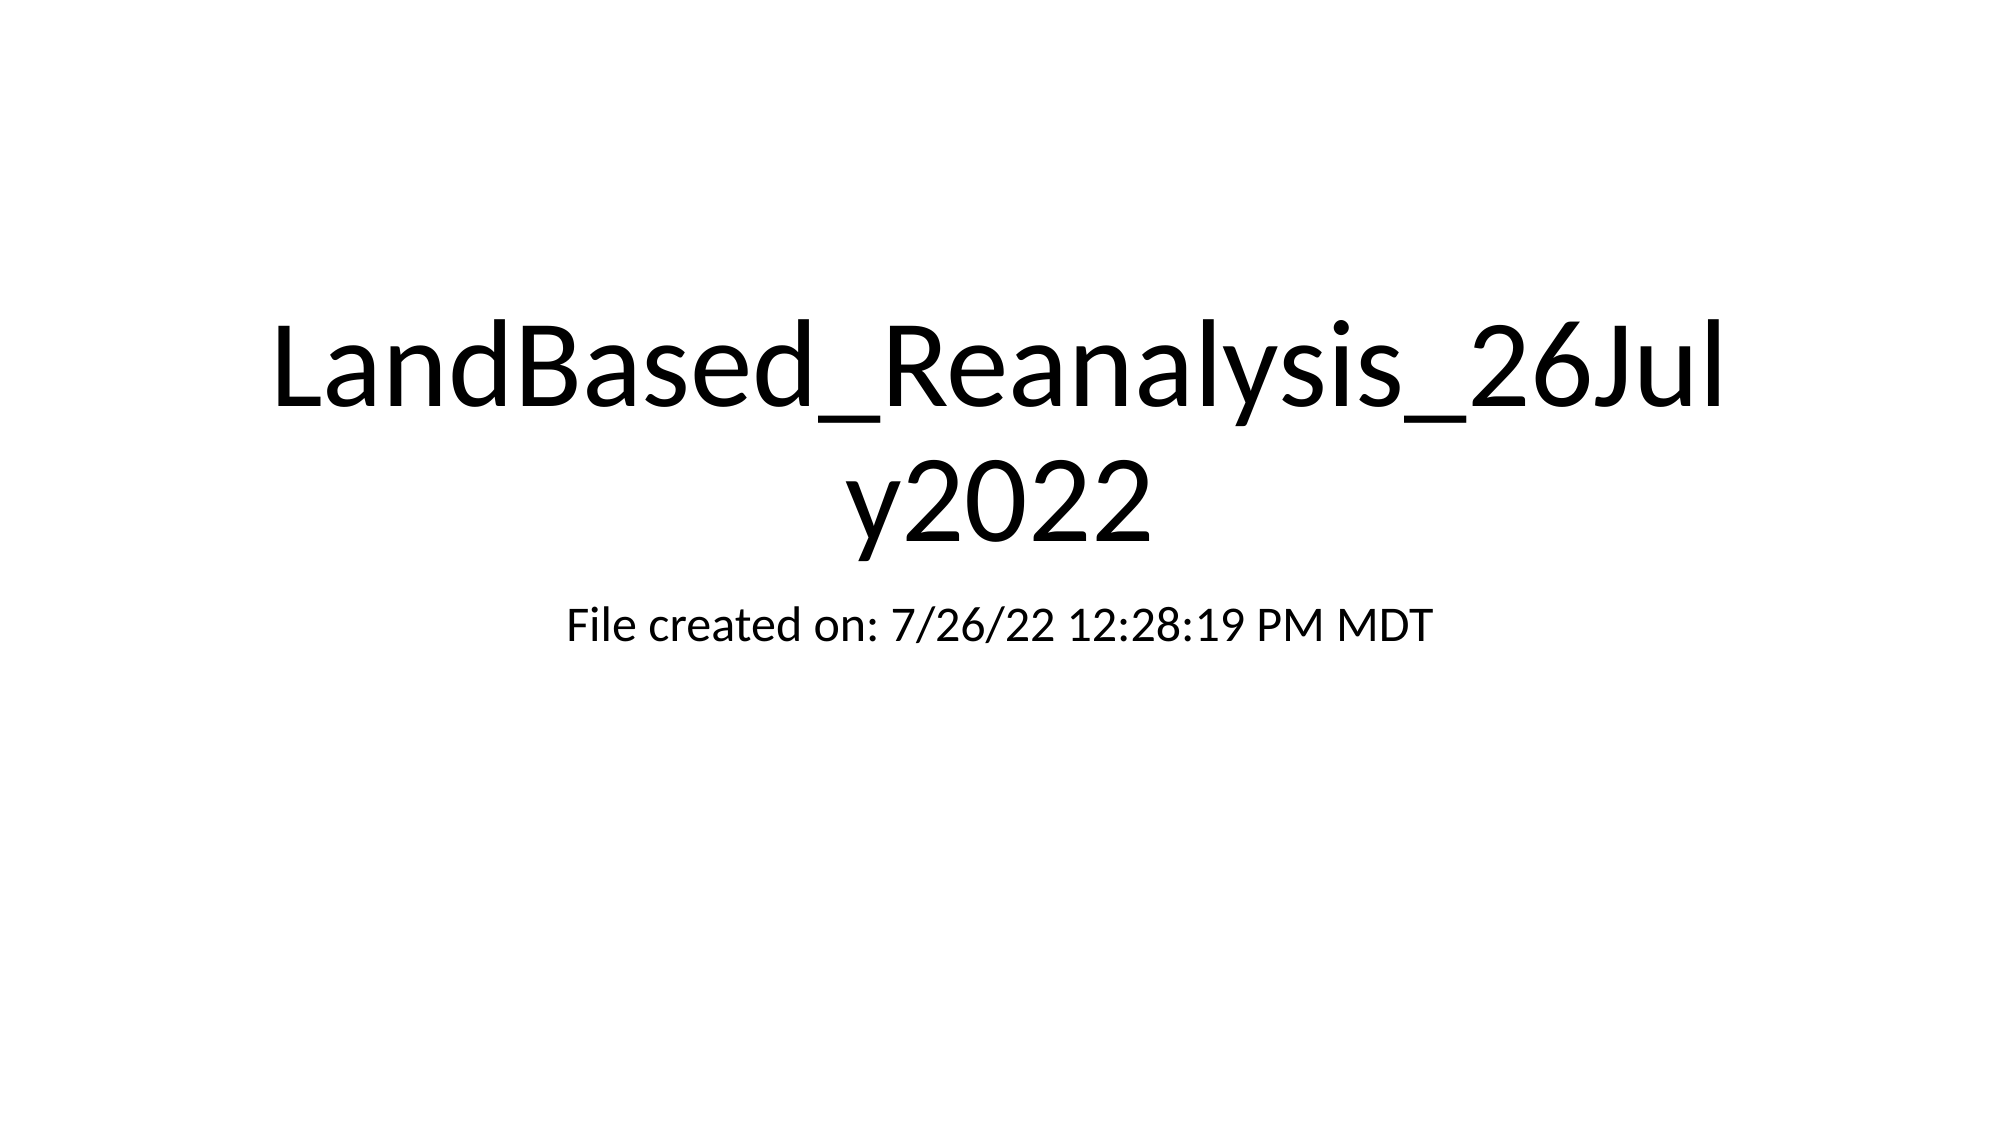

# LandBased_Reanalysis_26July2022
File created on: 7/26/22 12:28:19 PM MDT